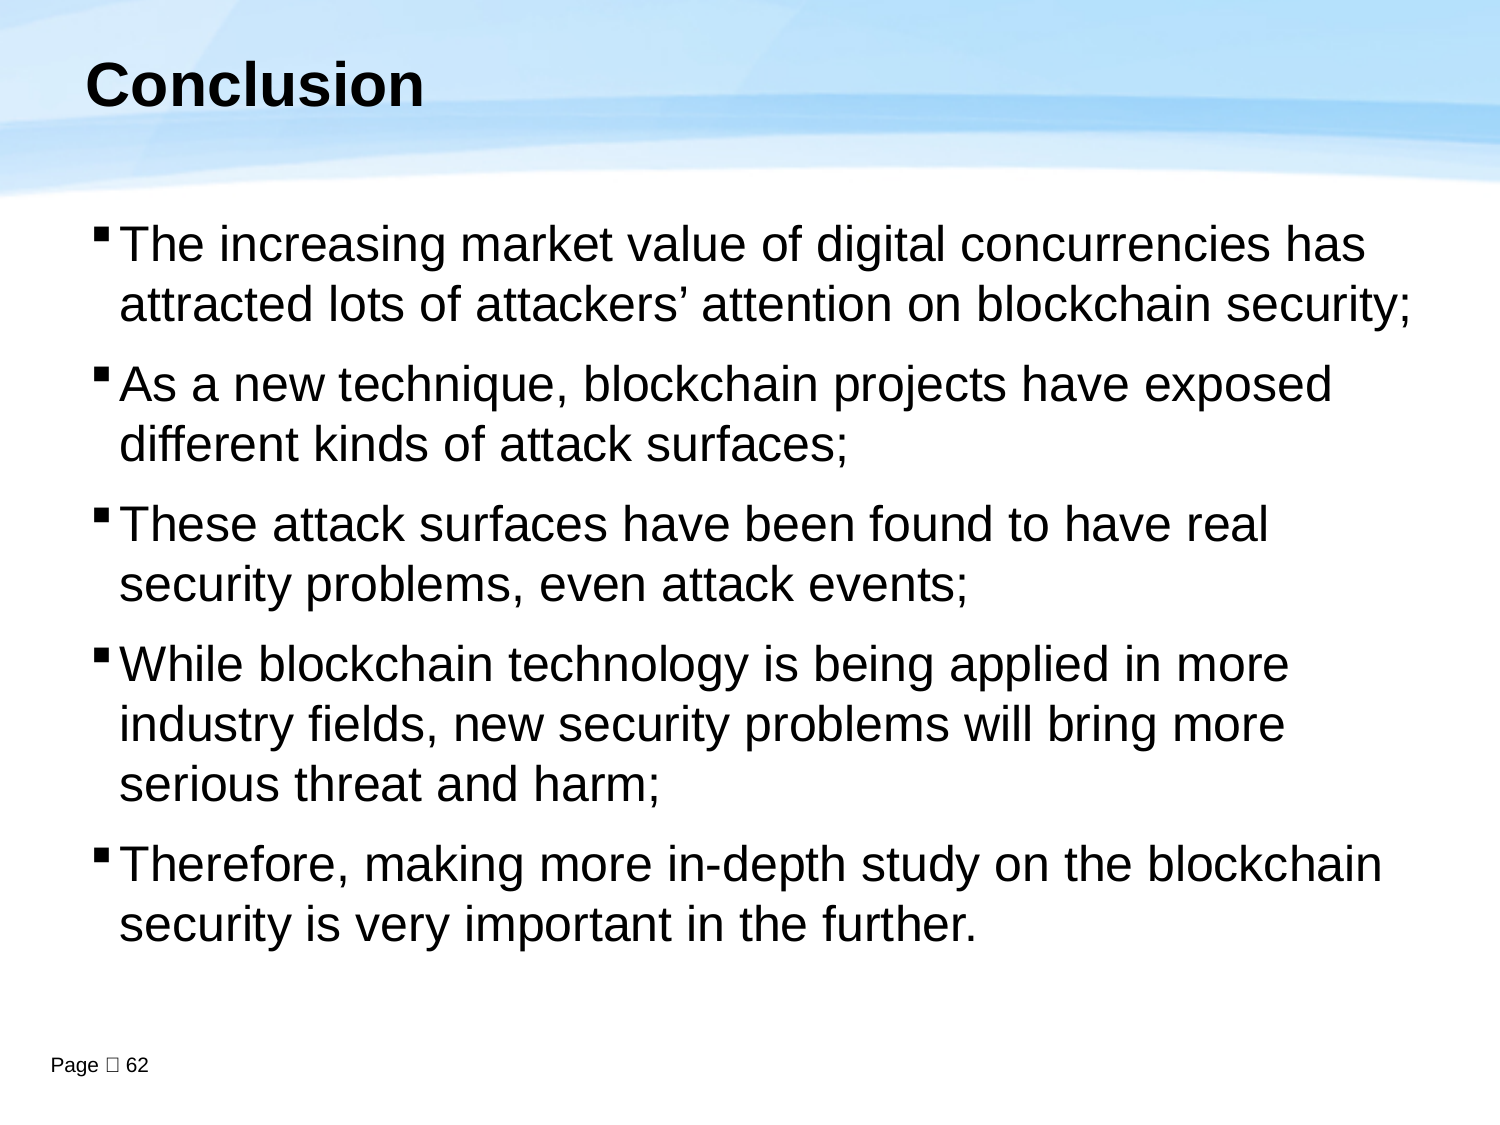

# Conclusion
The increasing market value of digital concurrencies has attracted lots of attackers’ attention on blockchain security;
As a new technique, blockchain projects have exposed different kinds of attack surfaces;
These attack surfaces have been found to have real security problems, even attack events;
While blockchain technology is being applied in more industry fields, new security problems will bring more serious threat and harm;
Therefore, making more in-depth study on the blockchain security is very important in the further.